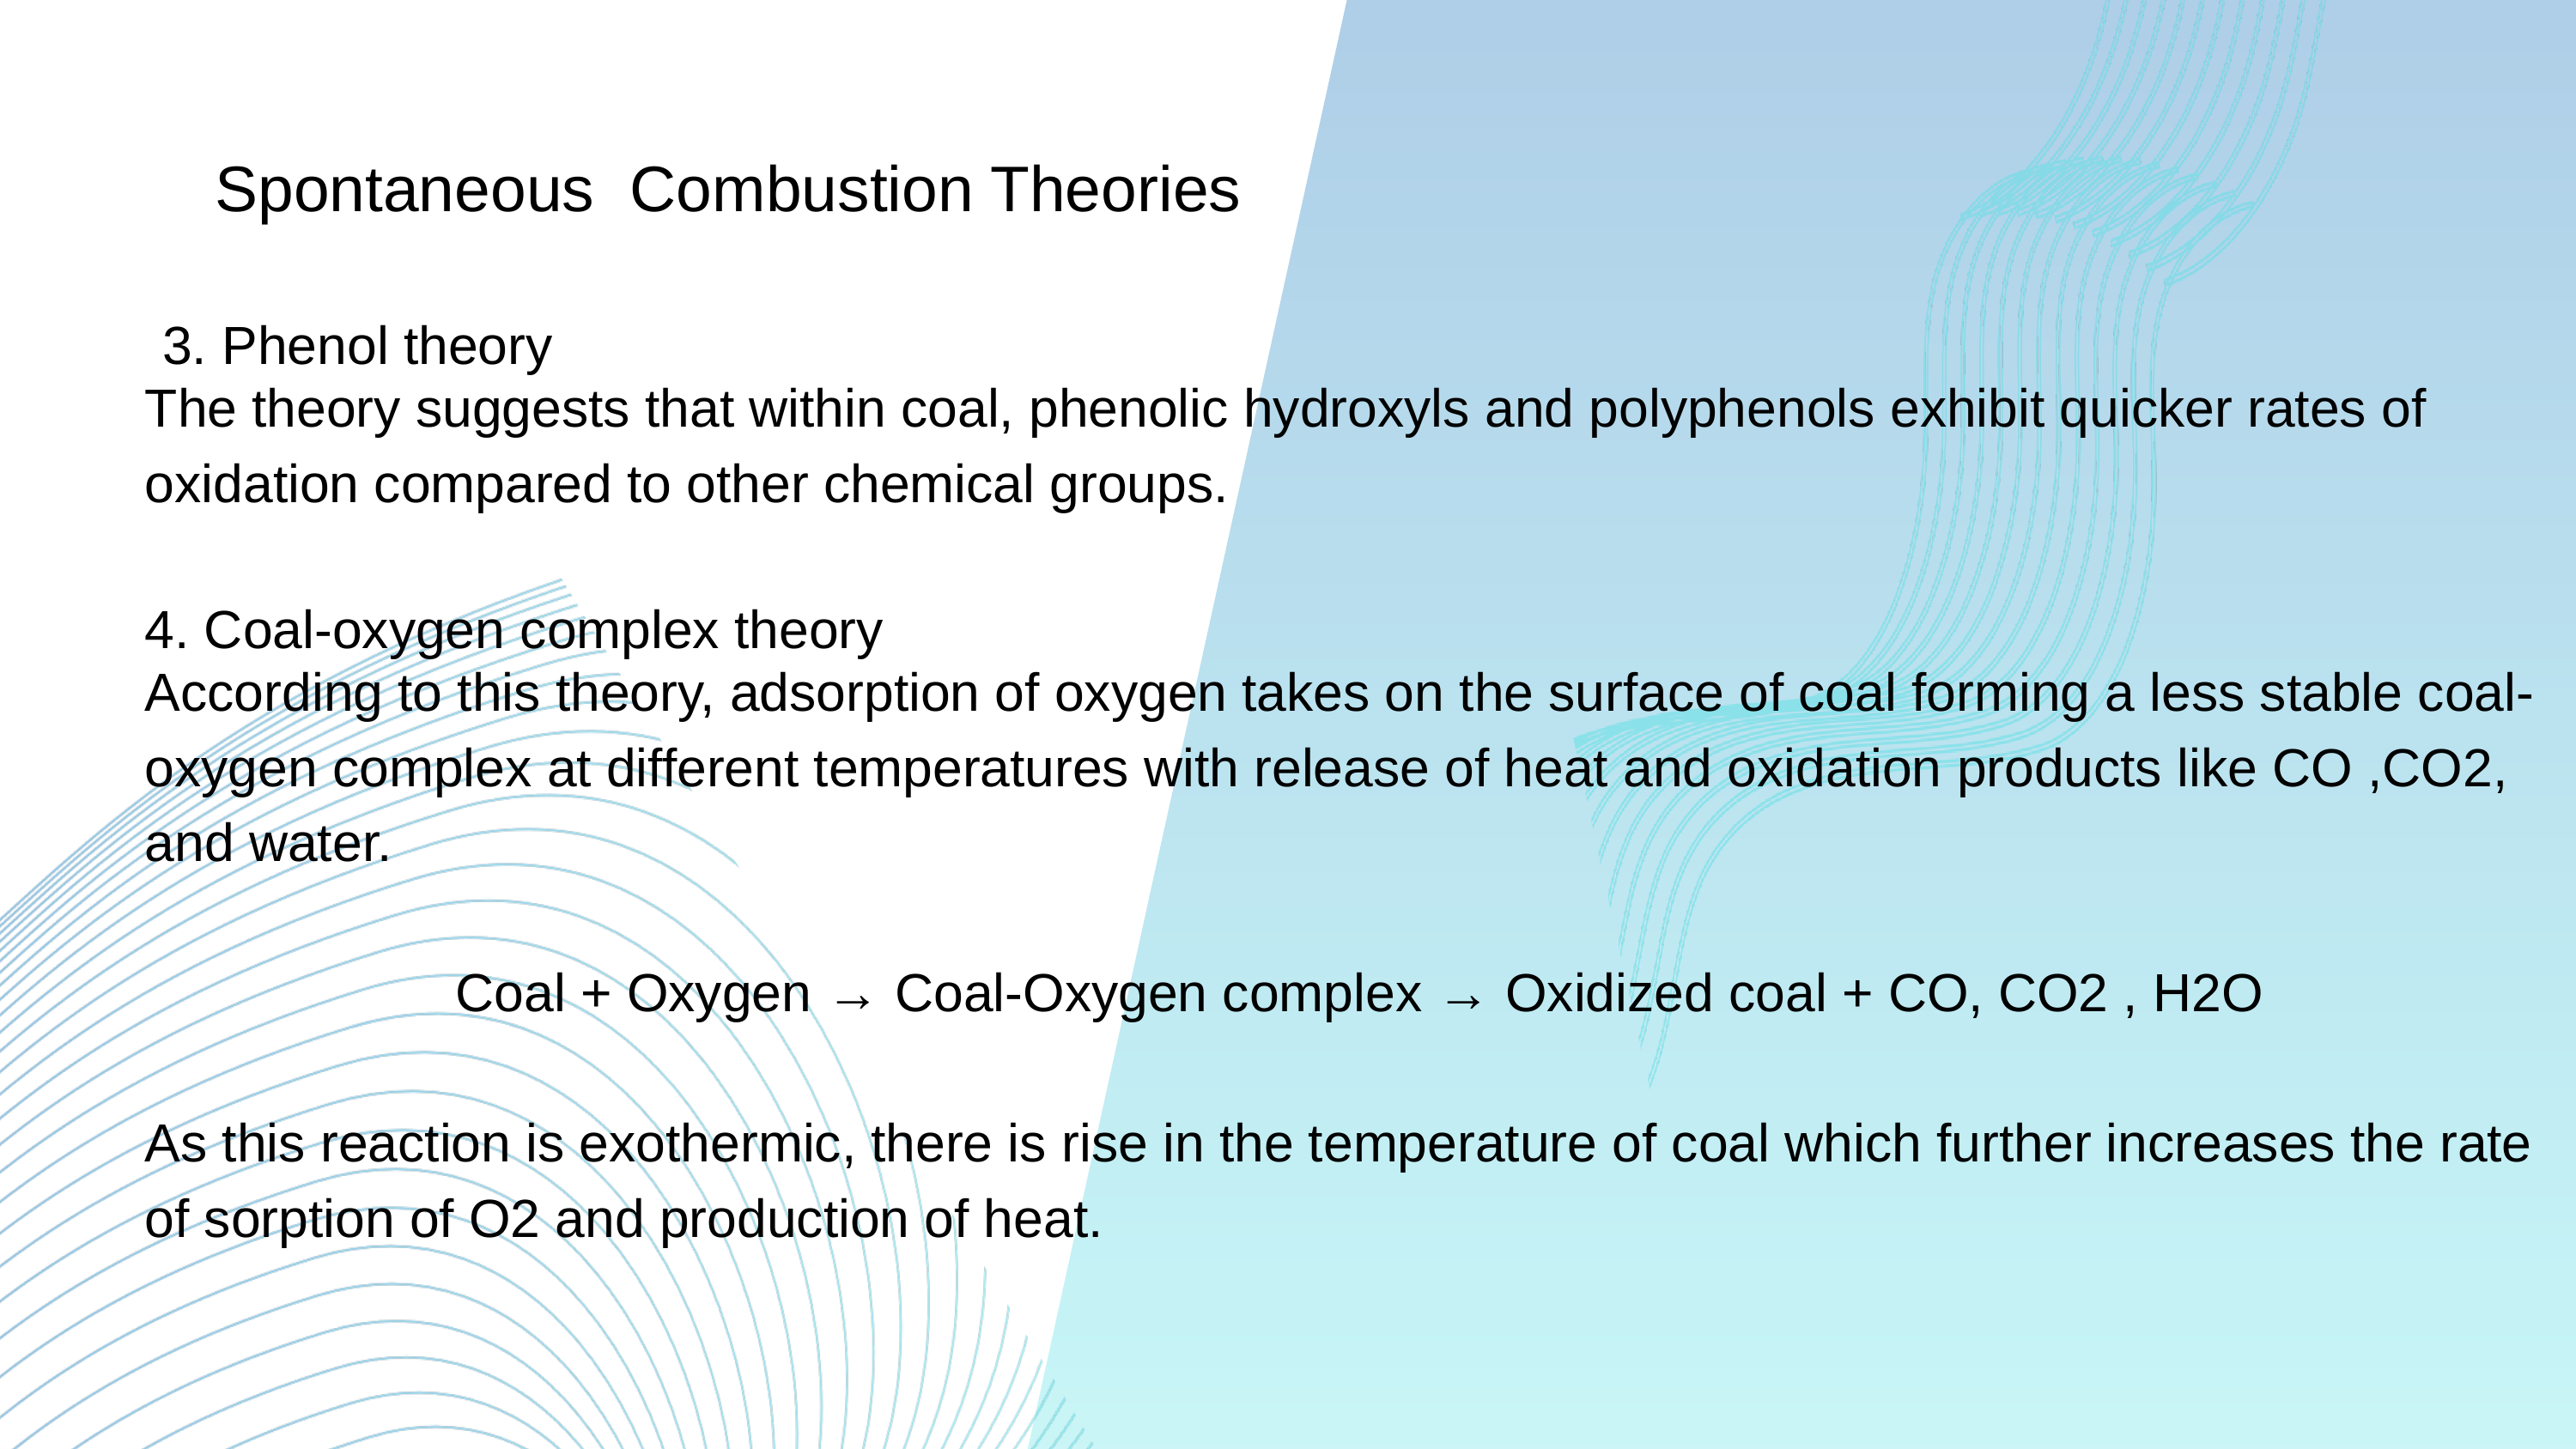

Spontaneous  Combustion Theories
3. Phenol theory
The theory suggests that within coal, phenolic hydroxyls and polyphenols exhibit quicker rates of oxidation compared to other chemical groups.
4. Coal-oxygen complex theory
According to this theory, adsorption of oxygen takes on the surface of coal forming a less stable coal-oxygen complex at different temperatures with release of heat and oxidation products like CO ,CO2, and water.

Coal + Oxygen → Coal-Oxygen complex → Oxidized coal + CO, CO2 , H2O

As this reaction is exothermic, there is rise in the temperature of coal which further increases the rate of sorption of O2 and production of heat.